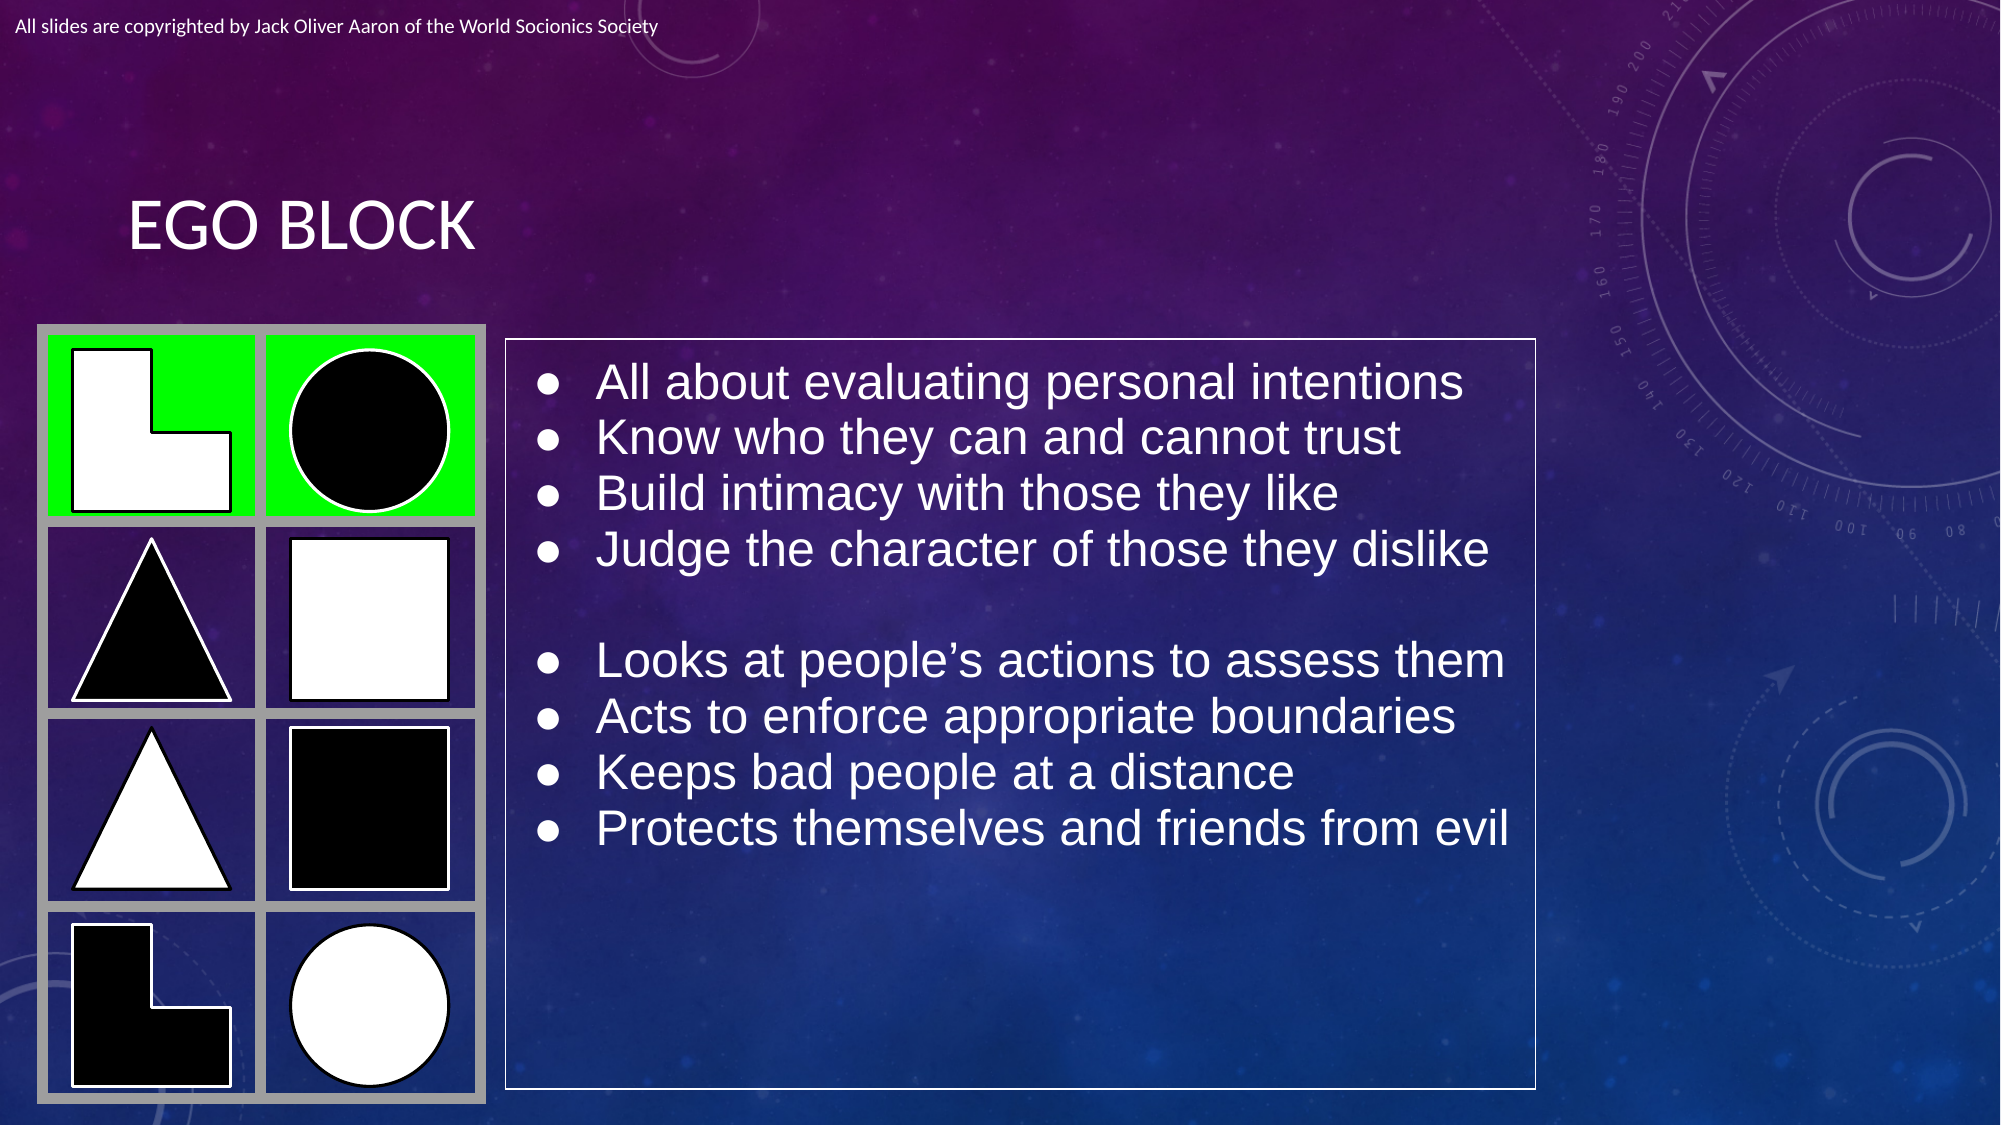

All slides are copyrighted by Jack Oliver Aaron of the World Socionics Society
# EGO BLOCK
|  |  |
| --- | --- |
|  |  |
|  |  |
|  |  |
| All about evaluating personal intentions Know who they can and cannot trust Build intimacy with those they like Judge the character of those they dislike Looks at people’s actions to assess them Acts to enforce appropriate boundaries Keeps bad people at a distance Protects themselves and friends from evil |
| --- |